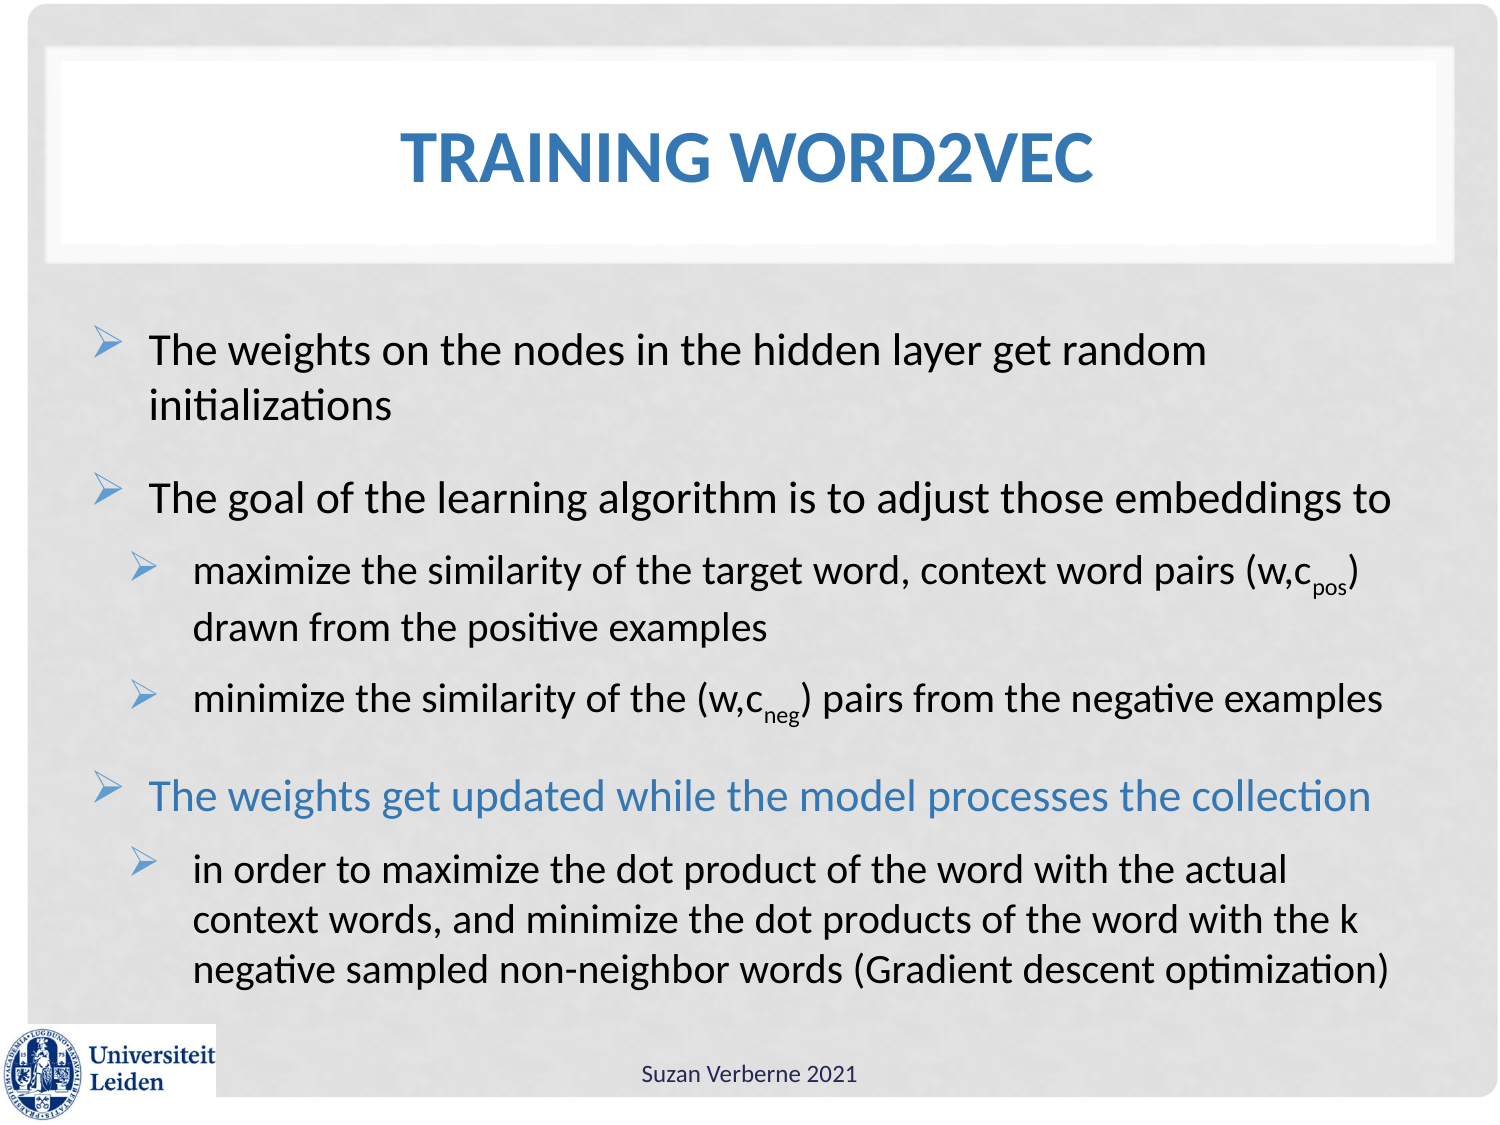

# Training Word2vec
The weights on the nodes in the hidden layer get random initializations
The goal of the learning algorithm is to adjust those embeddings to
maximize the similarity of the target word, context word pairs (w,cpos) drawn from the positive examples
minimize the similarity of the (w,cneg) pairs from the negative examples
The weights get updated while the model processes the collection
in order to maximize the dot product of the word with the actual context words, and minimize the dot products of the word with the k negative sampled non-neighbor words (Gradient descent optimization)

Suzan Verberne 2021